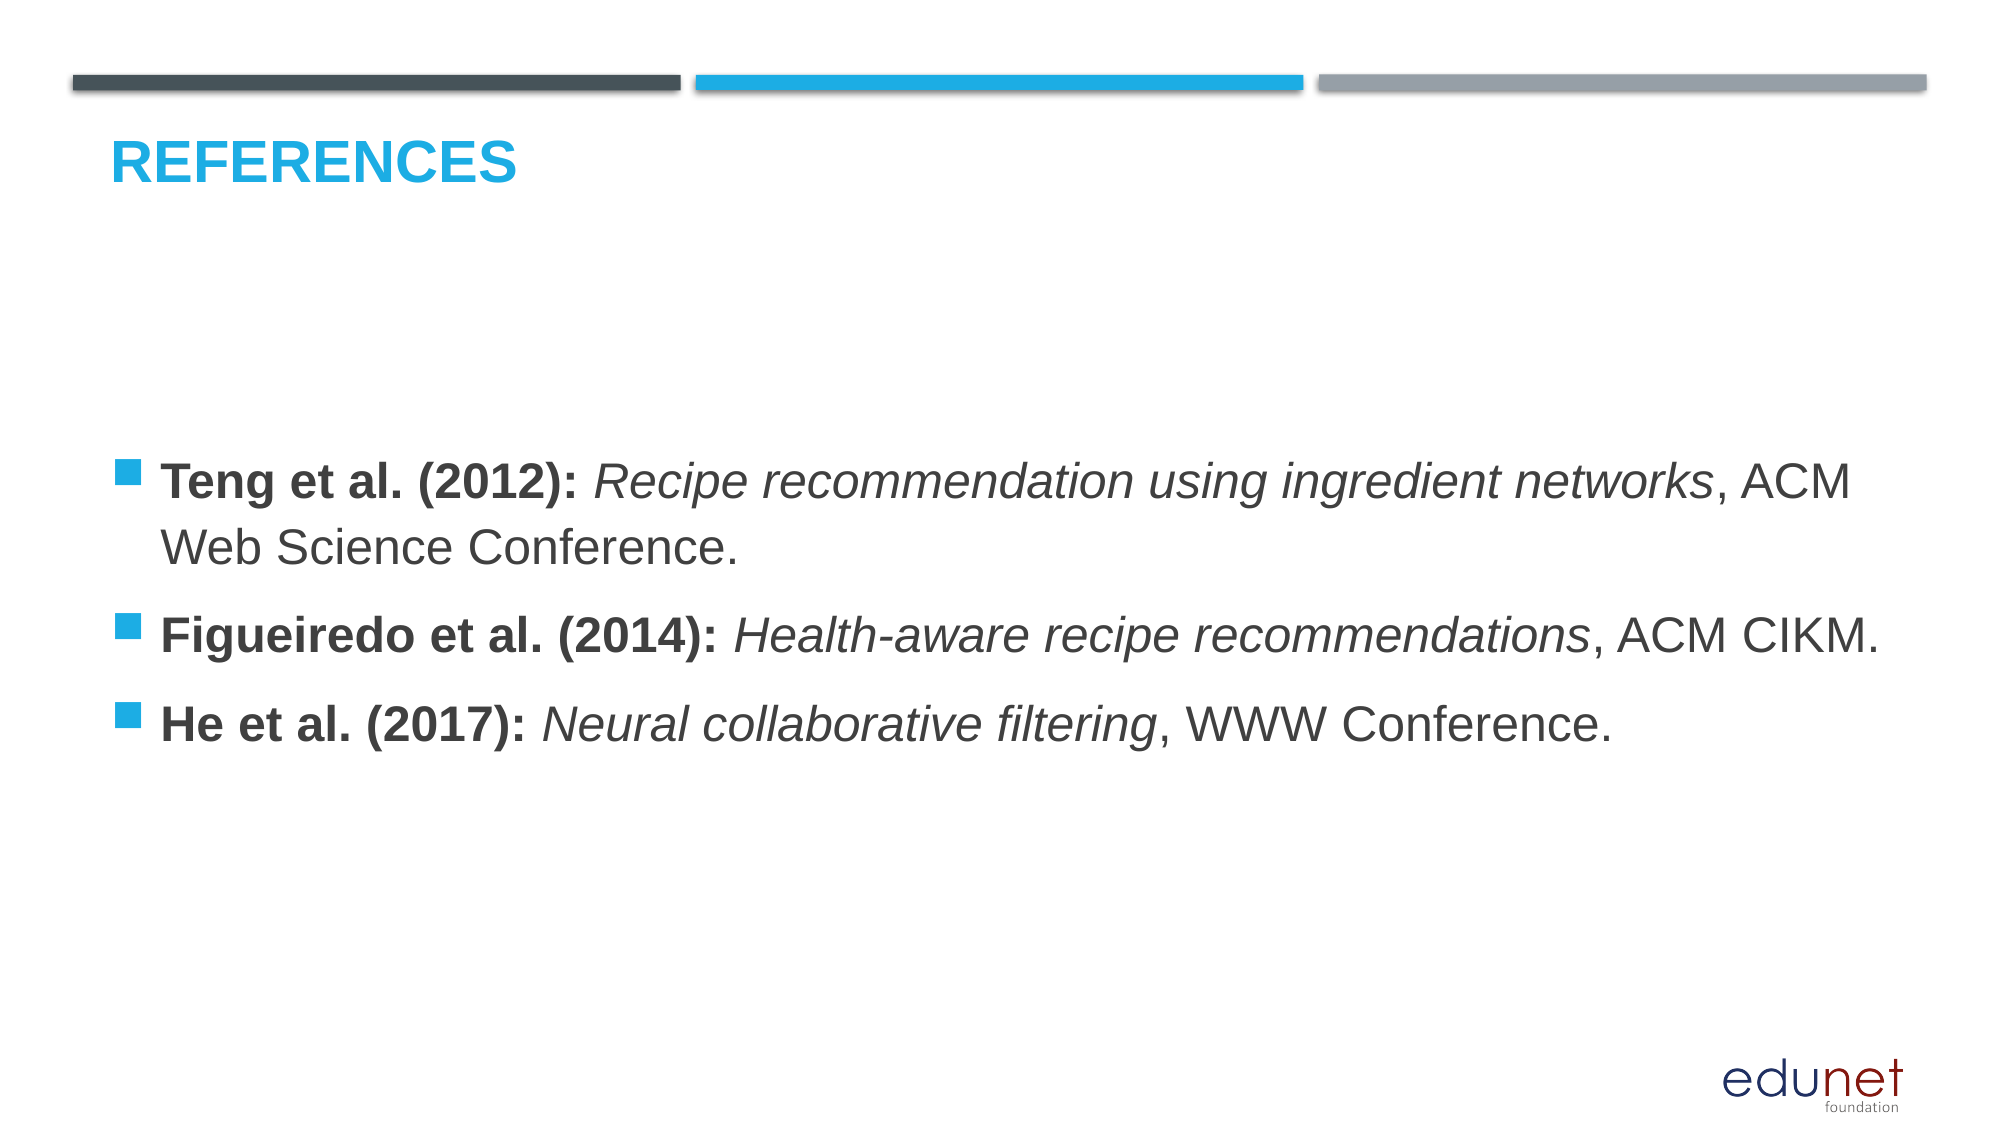

# References
Teng et al. (2012): Recipe recommendation using ingredient networks, ACM Web Science Conference.
Figueiredo et al. (2014): Health-aware recipe recommendations, ACM CIKM.
He et al. (2017): Neural collaborative filtering, WWW Conference.